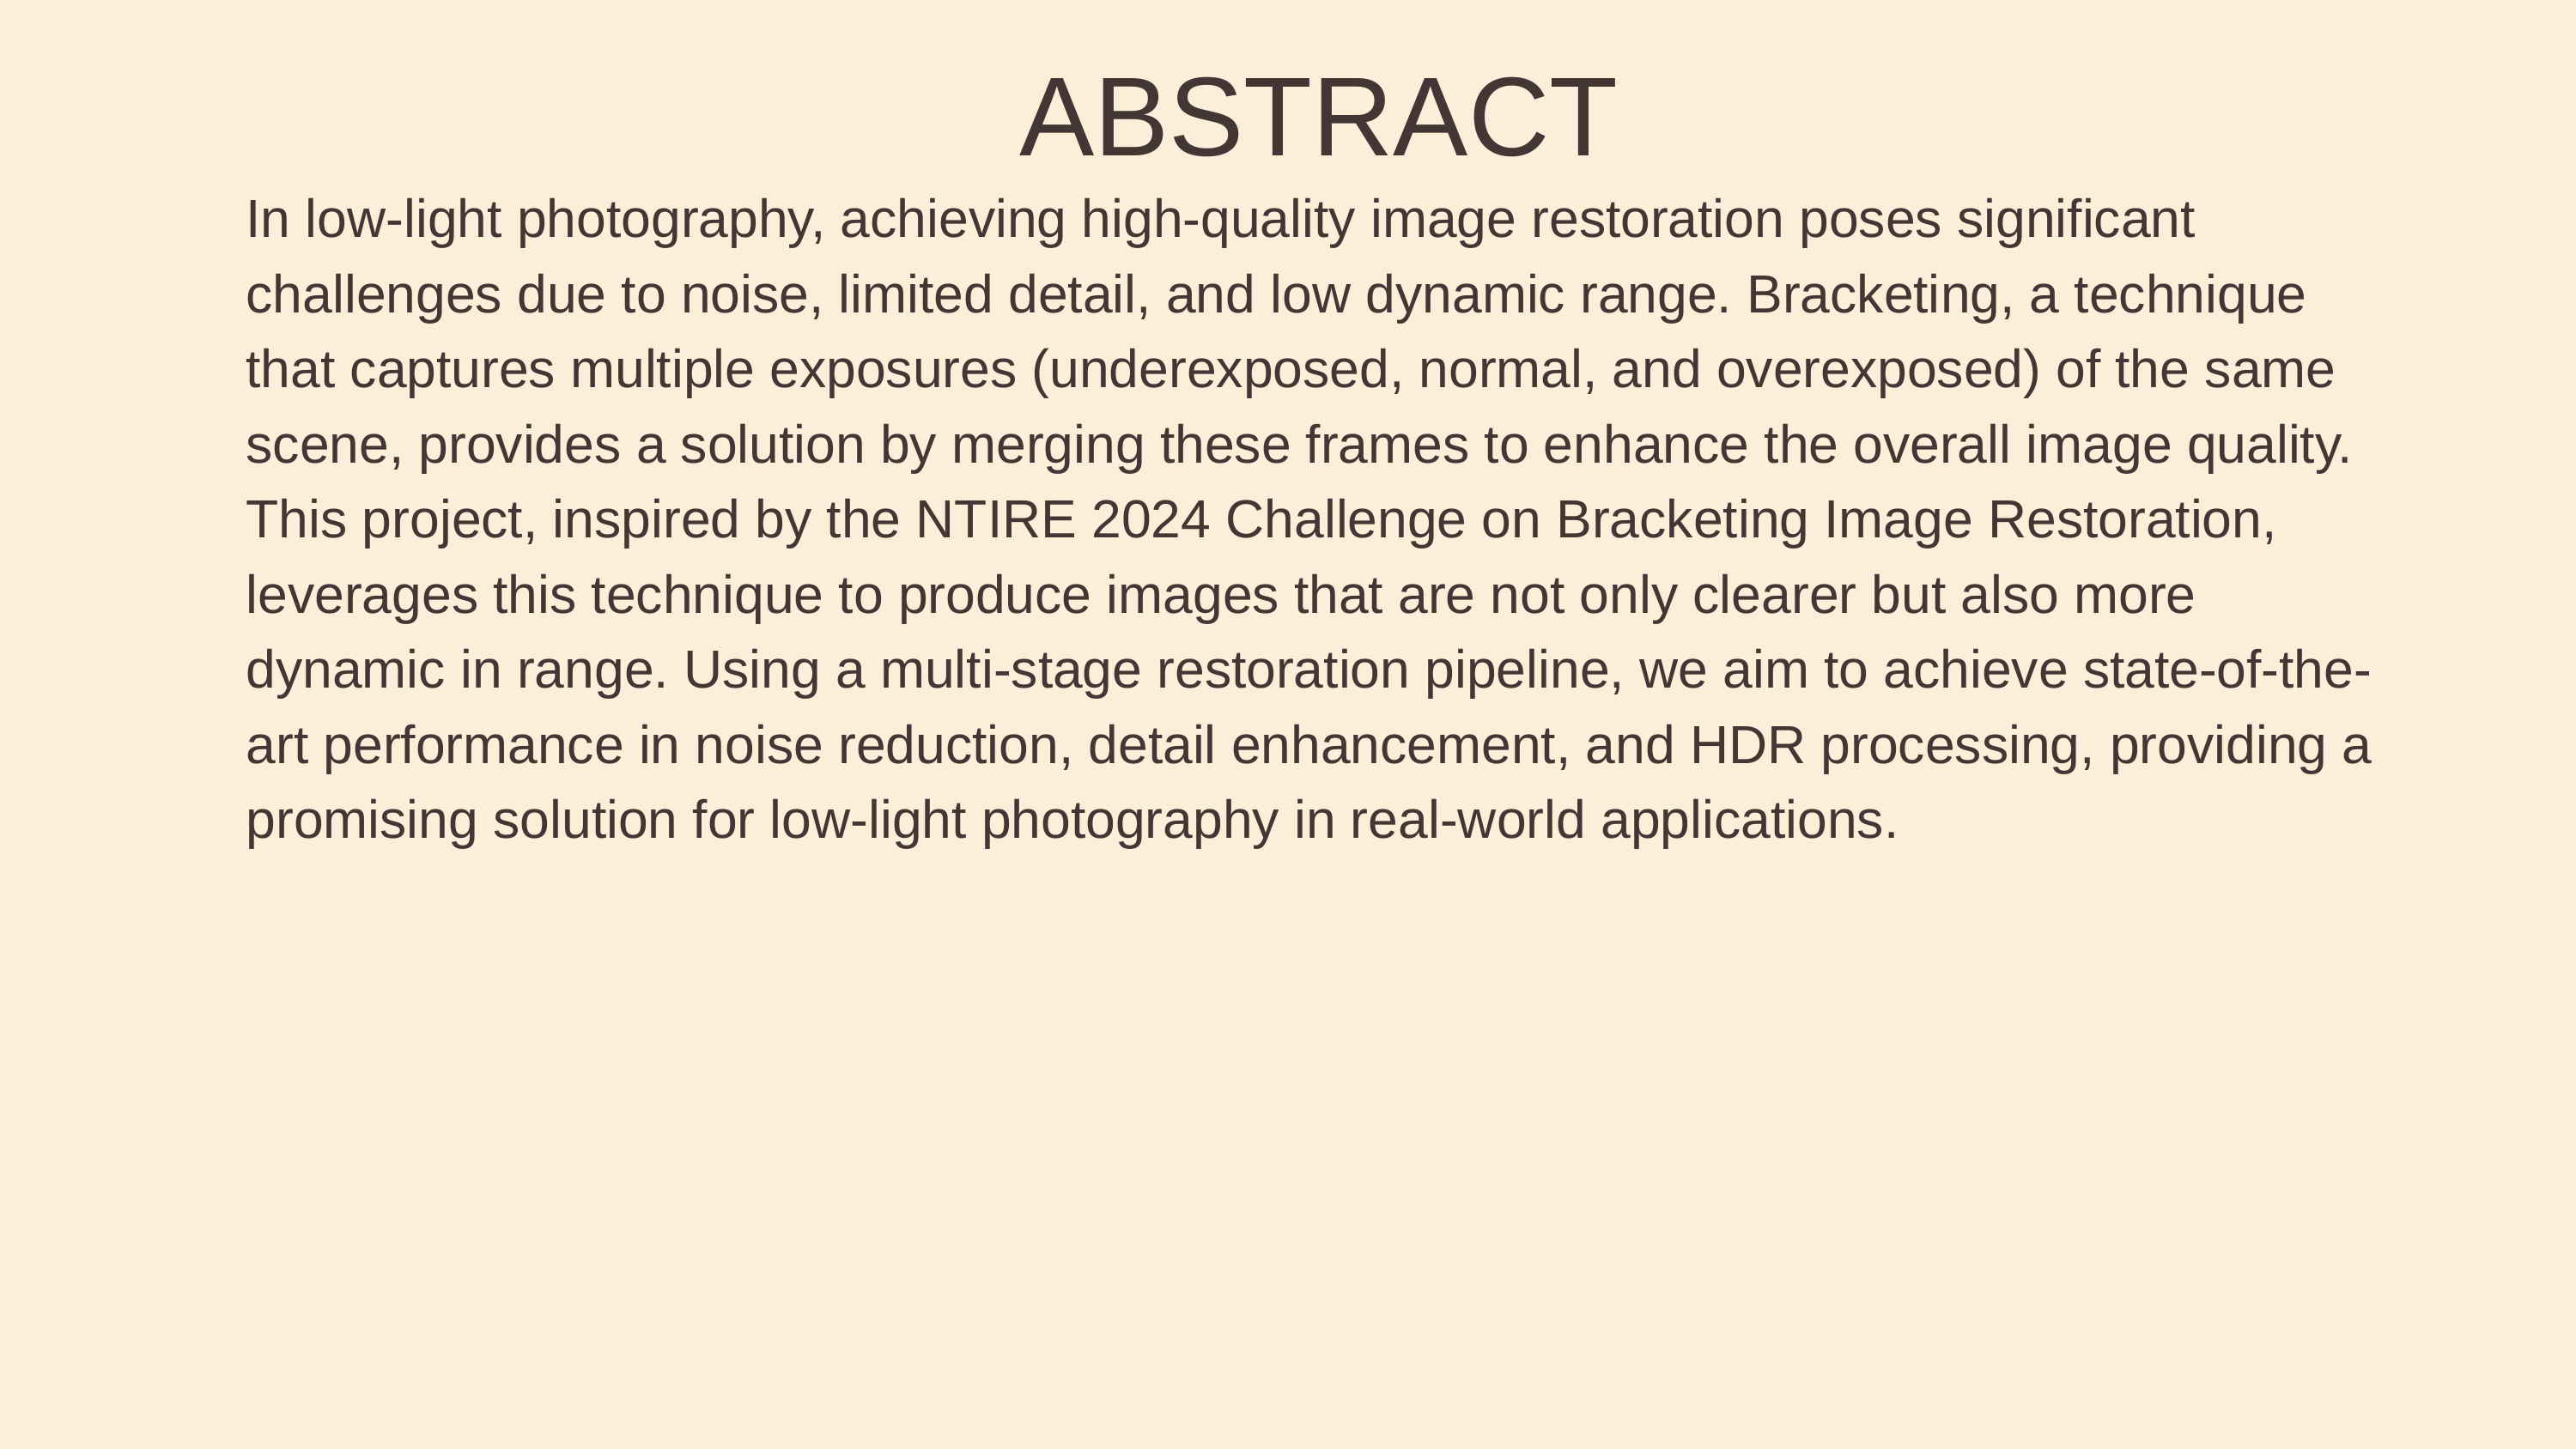

ABSTRACT
In low-light photography, achieving high-quality image restoration poses significant challenges due to noise, limited detail, and low dynamic range. Bracketing, a technique that captures multiple exposures (underexposed, normal, and overexposed) of the same scene, provides a solution by merging these frames to enhance the overall image quality. This project, inspired by the NTIRE 2024 Challenge on Bracketing Image Restoration, leverages this technique to produce images that are not only clearer but also more dynamic in range. Using a multi-stage restoration pipeline, we aim to achieve state-of-the-art performance in noise reduction, detail enhancement, and HDR processing, providing a promising solution for low-light photography in real-world applications.